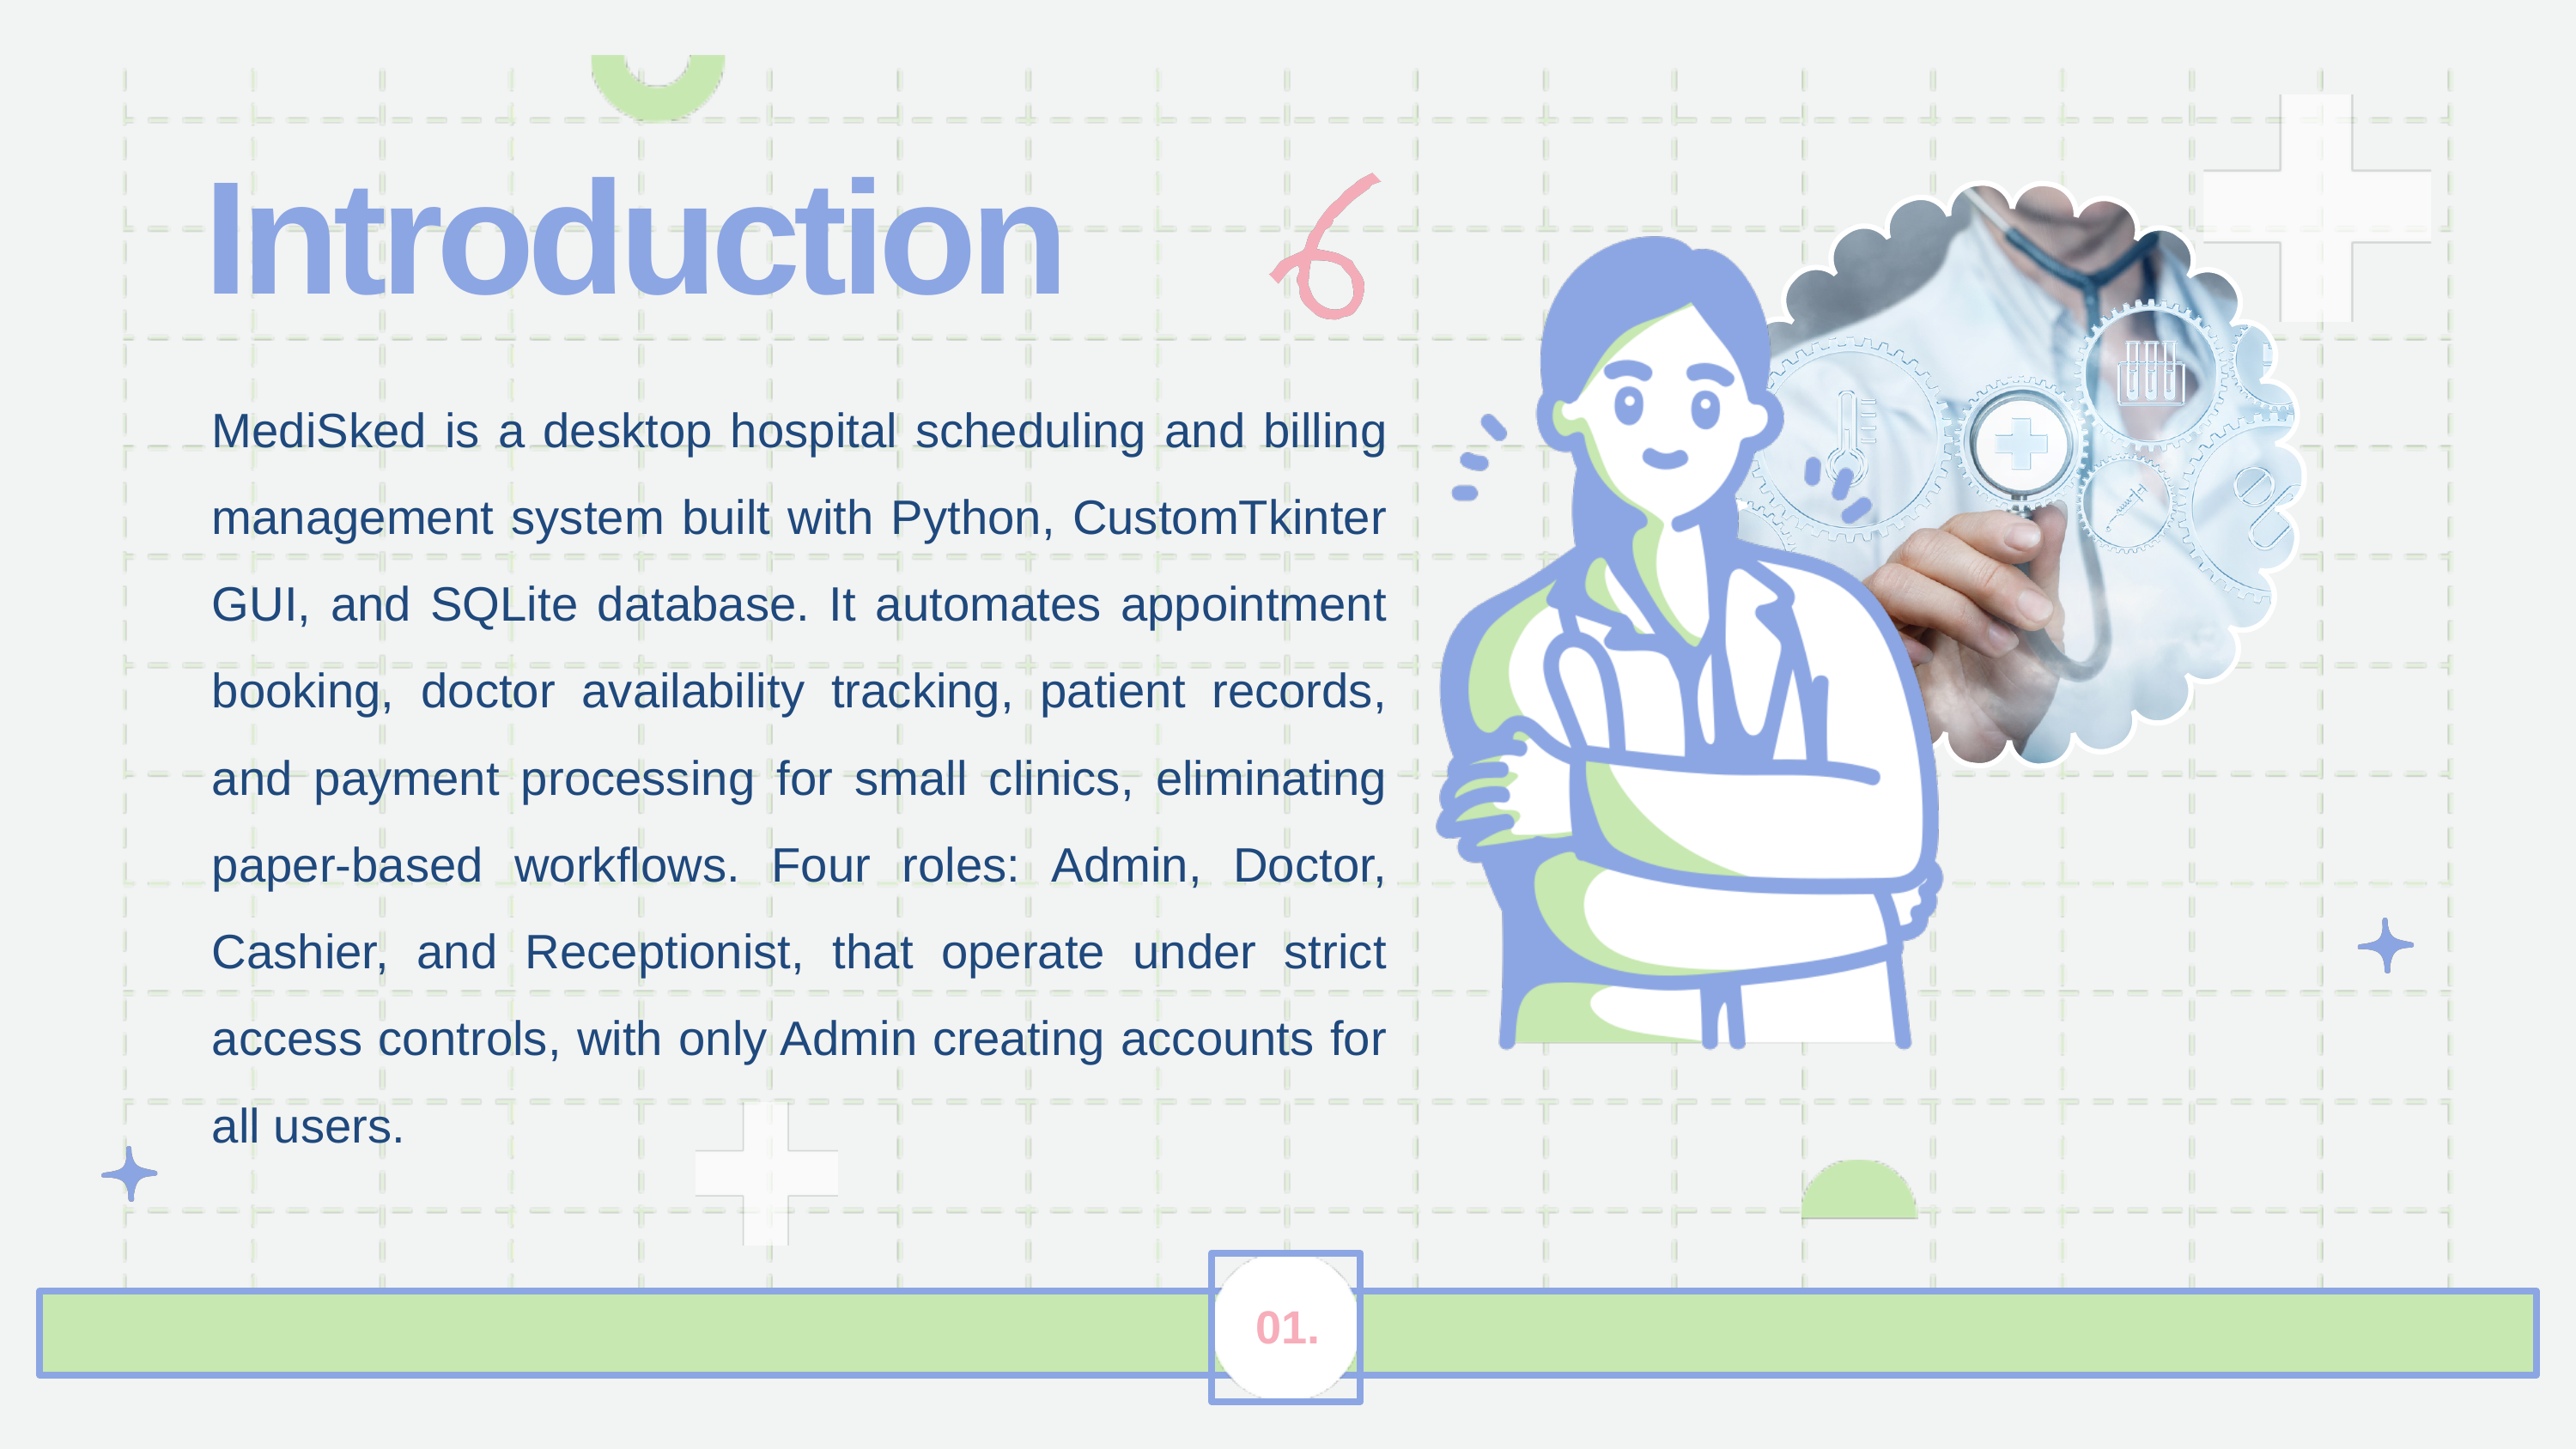

Introduction

MediSked is a desktop hospital scheduling and billing management system built with Python, CustomTkinter GUI, and SQLite database. It automates appointment booking, doctor availability tracking, patient records, and payment processing for small clinics, eliminating paper-based workflows. Four roles: Admin, Doctor, Cashier, and Receptionist, that operate under strict access controls, with only Admin creating accounts for all users.

01.